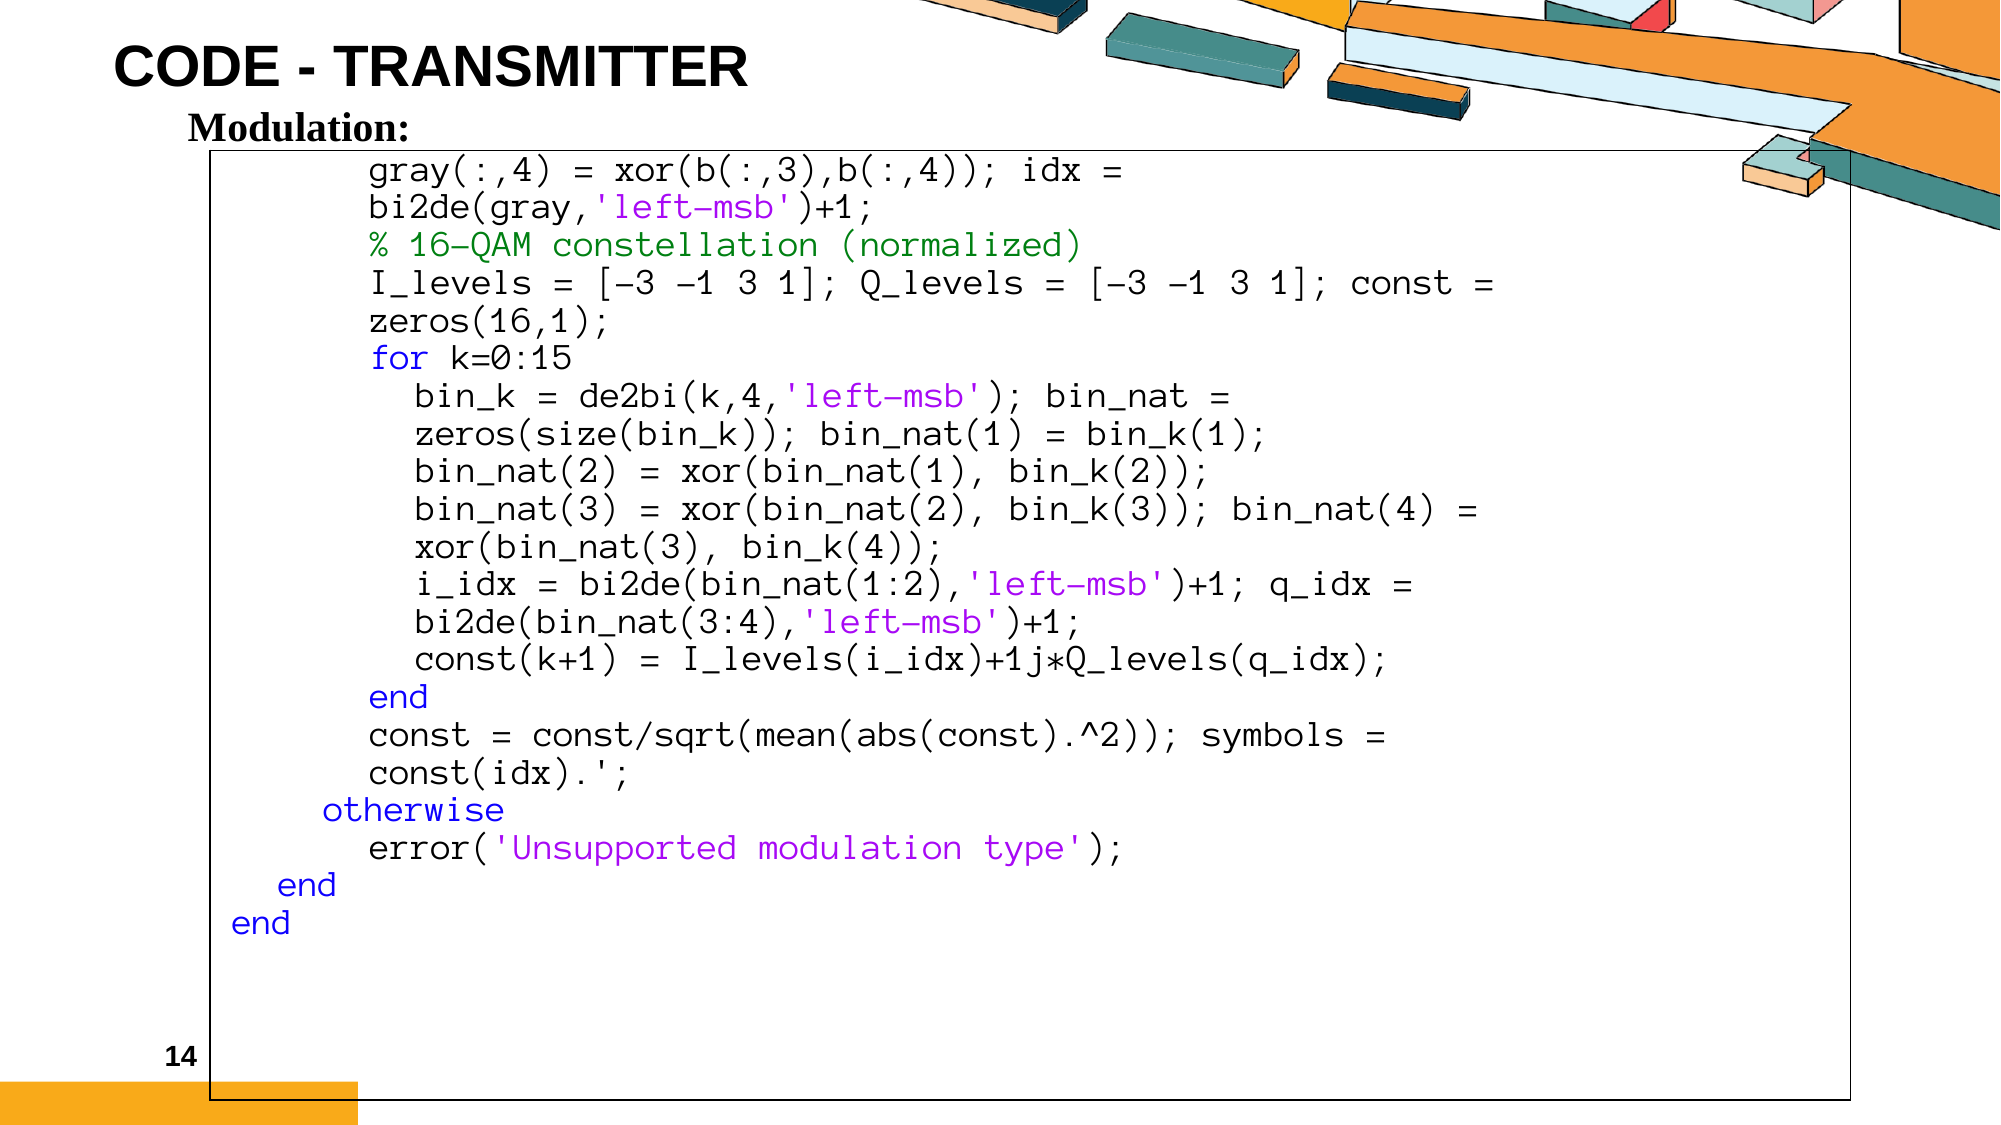

# Code - Transmitter
Modulation:

| gray(:,4) = xor(b(:,3),b(:,4)); idx = bi2de(gray,'left-msb')+1; % 16-QAM constellation (normalized) I\_levels = [-3 -1 3 1]; Q\_levels = [-3 -1 3 1]; const = zeros(16,1); for k=0:15 bin\_k = de2bi(k,4,'left-msb'); bin\_nat = zeros(size(bin\_k)); bin\_nat(1) = bin\_k(1); bin\_nat(2) = xor(bin\_nat(1), bin\_k(2)); bin\_nat(3) = xor(bin\_nat(2), bin\_k(3)); bin\_nat(4) = xor(bin\_nat(3), bin\_k(4)); i\_idx = bi2de(bin\_nat(1:2),'left-msb')+1; q\_idx = bi2de(bin\_nat(3:4),'left-msb')+1; const(k+1) = I\_levels(i\_idx)+1j\*Q\_levels(q\_idx); end const = const/sqrt(mean(abs(const).^2)); symbols = const(idx).'; otherwise error('Unsupported modulation type'); end end |
| --- |
14